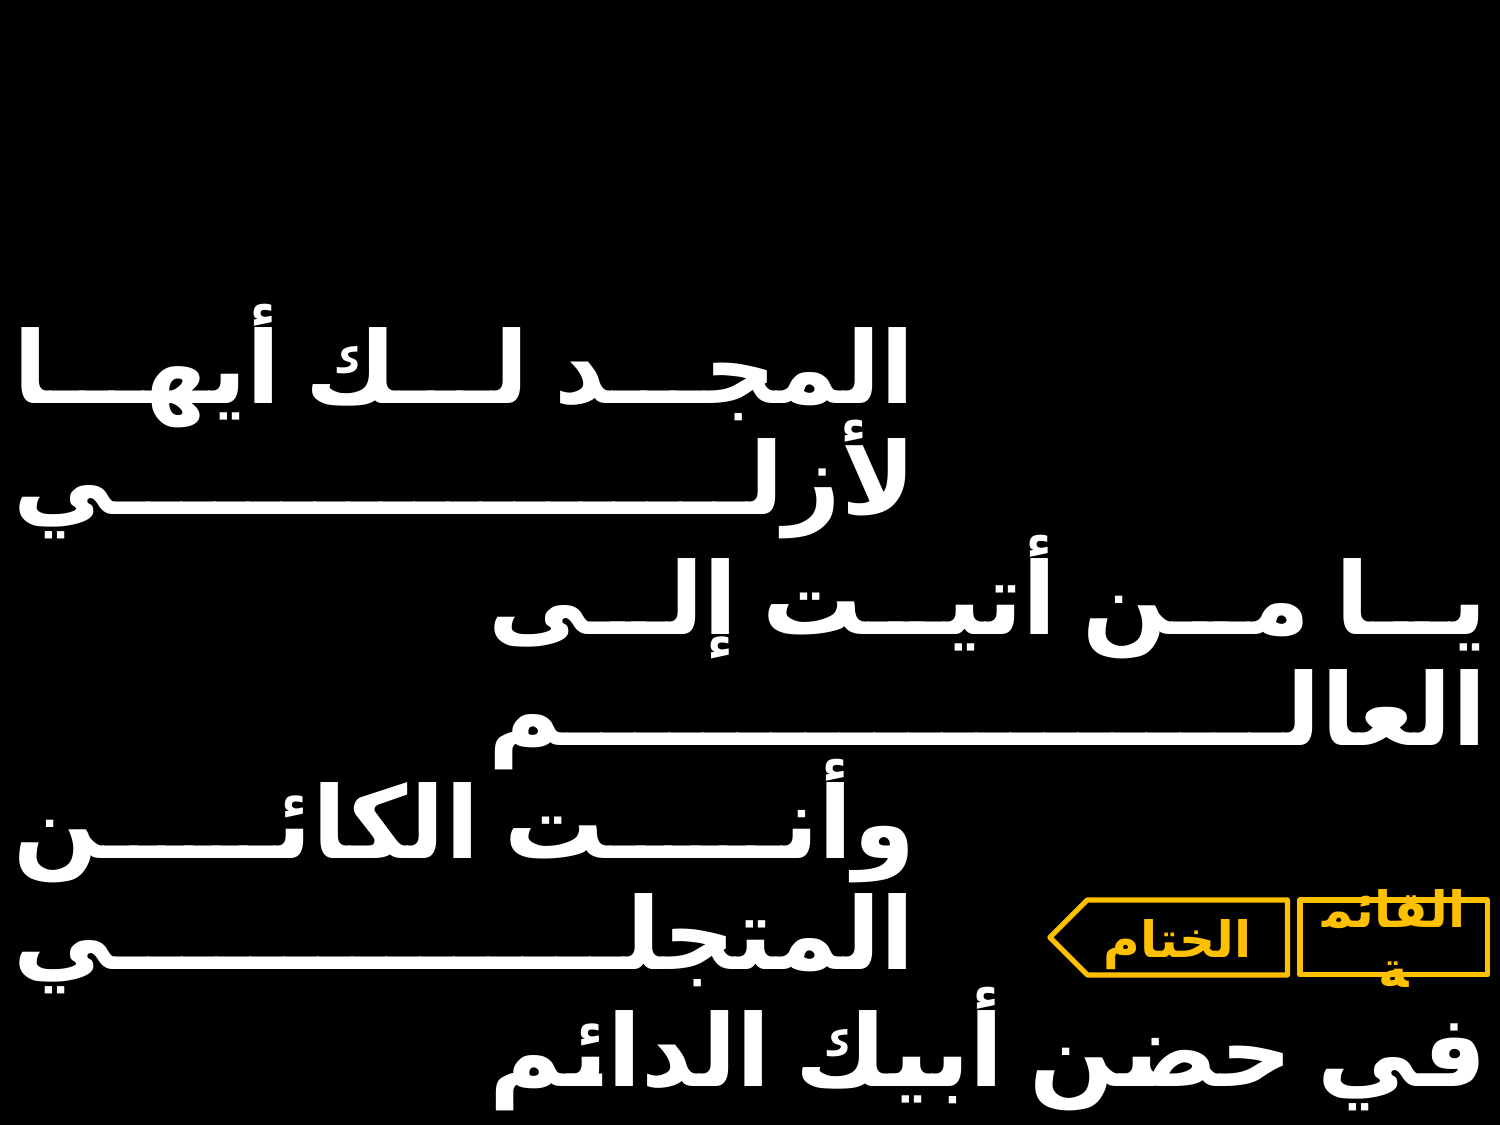

| المجد لك أيها لأزلي |  |  |
| --- | --- | --- |
|  | يا من أتيت إلى العالم |  |
| وأنت الكائن المتجلي |  |  |
|  | في حضن أبيك الدائم |  |
الختام
القائمة